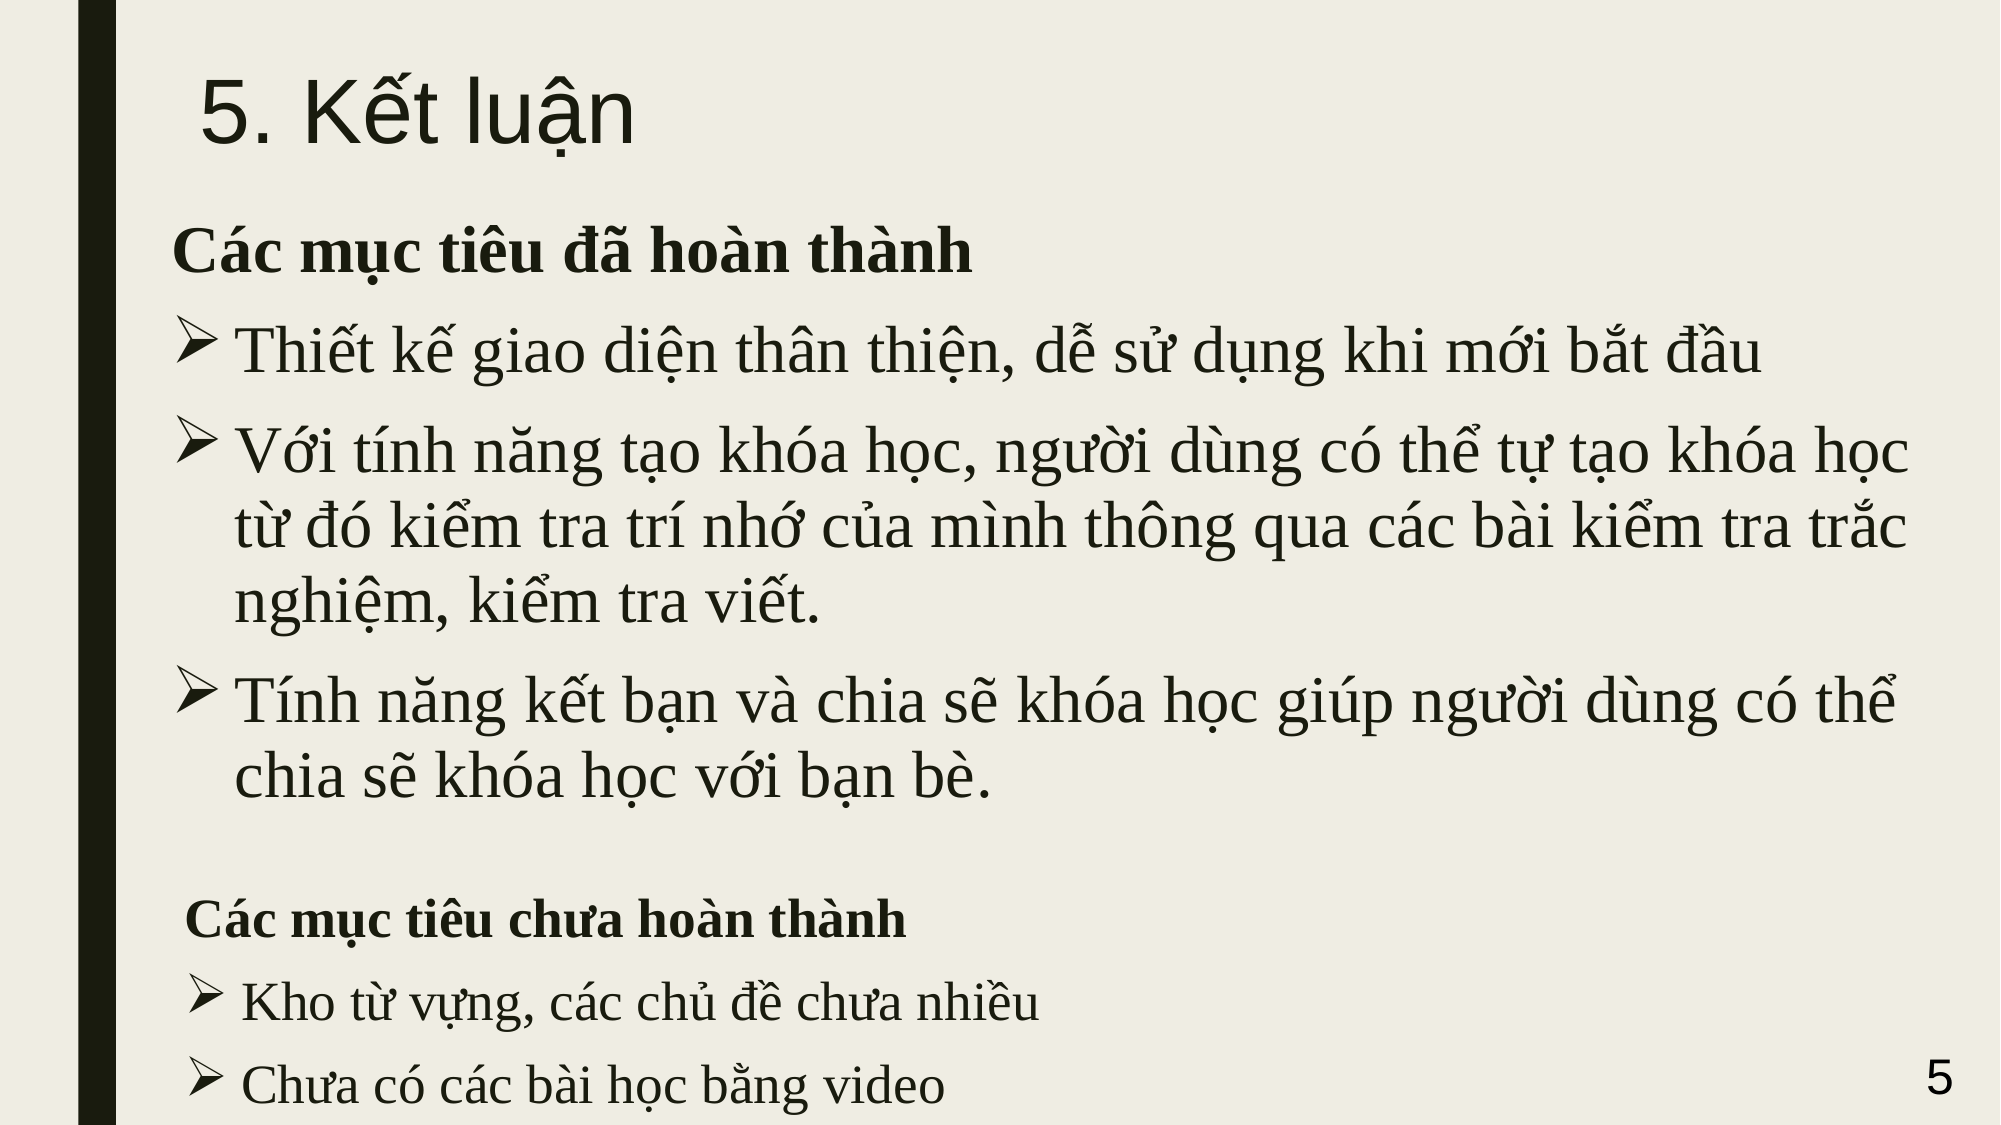

# 5. Kết luận
Các mục tiêu đã hoàn thành
Thiết kế giao diện thân thiện, dễ sử dụng khi mới bắt đầu
Với tính năng tạo khóa học, người dùng có thể tự tạo khóa học từ đó kiểm tra trí nhớ của mình thông qua các bài kiểm tra trắc nghiệm, kiểm tra viết.
Tính năng kết bạn và chia sẽ khóa học giúp người dùng có thể chia sẽ khóa học với bạn bè.
Các mục tiêu chưa hoàn thành
Kho từ vựng, các chủ đề chưa nhiều
Chưa có các bài học bằng video
5